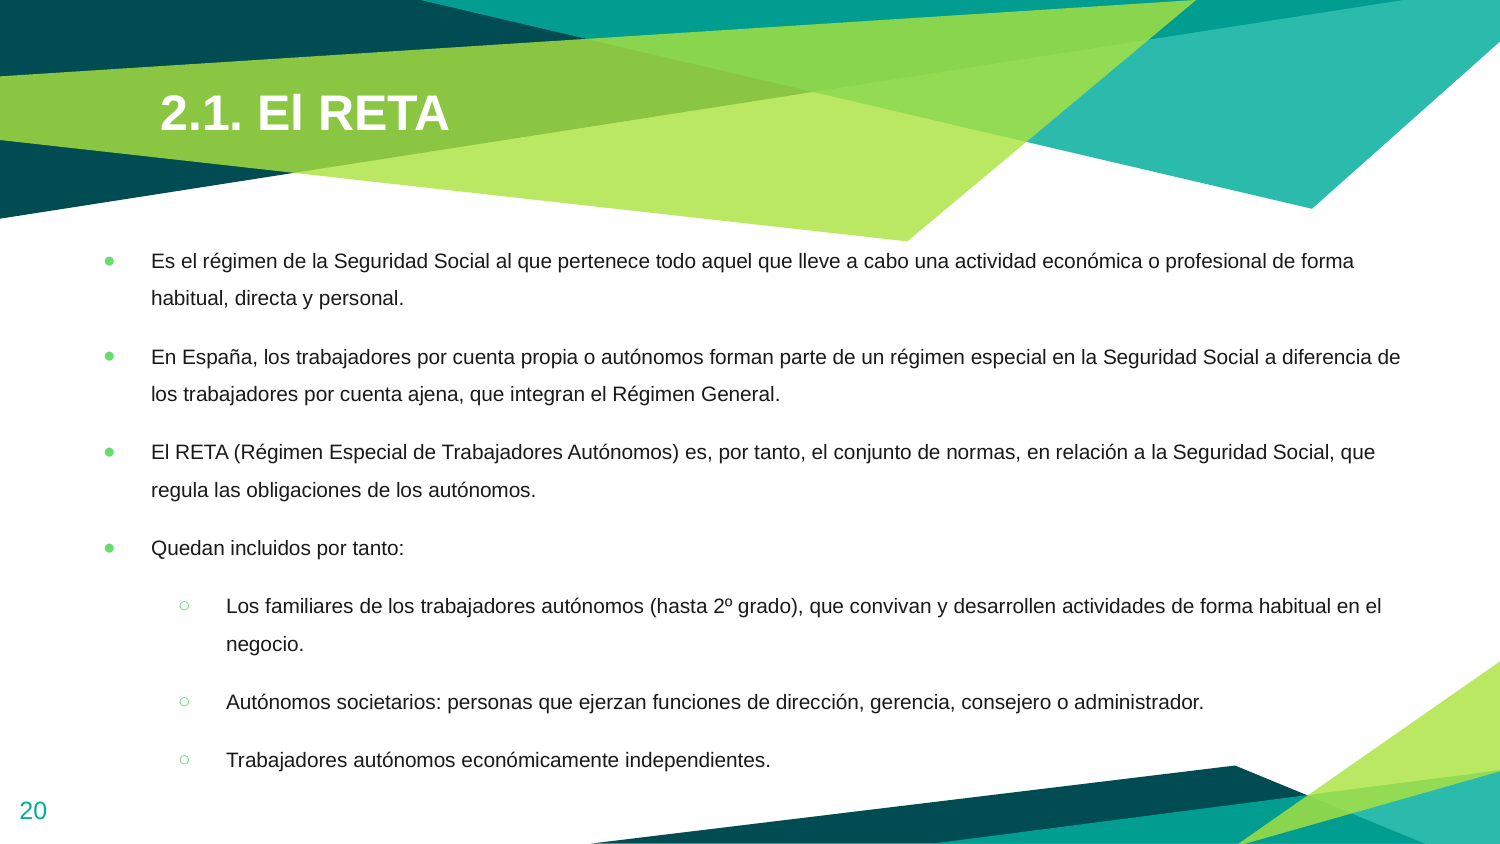

# 2.1. El RETA
Es el régimen de la Seguridad Social al que pertenece todo aquel que lleve a cabo una actividad económica o profesional de forma habitual, directa y personal.
En España, los trabajadores por cuenta propia o autónomos forman parte de un régimen especial en la Seguridad Social a diferencia de los trabajadores por cuenta ajena, que integran el Régimen General.
El RETA (Régimen Especial de Trabajadores Autónomos) es, por tanto, el conjunto de normas, en relación a la Seguridad Social, que regula las obligaciones de los autónomos.
Quedan incluidos por tanto:
Los familiares de los trabajadores autónomos (hasta 2º grado), que convivan y desarrollen actividades de forma habitual en el negocio.
Autónomos societarios: personas que ejerzan funciones de dirección, gerencia, consejero o administrador.
Trabajadores autónomos económicamente independientes.

20